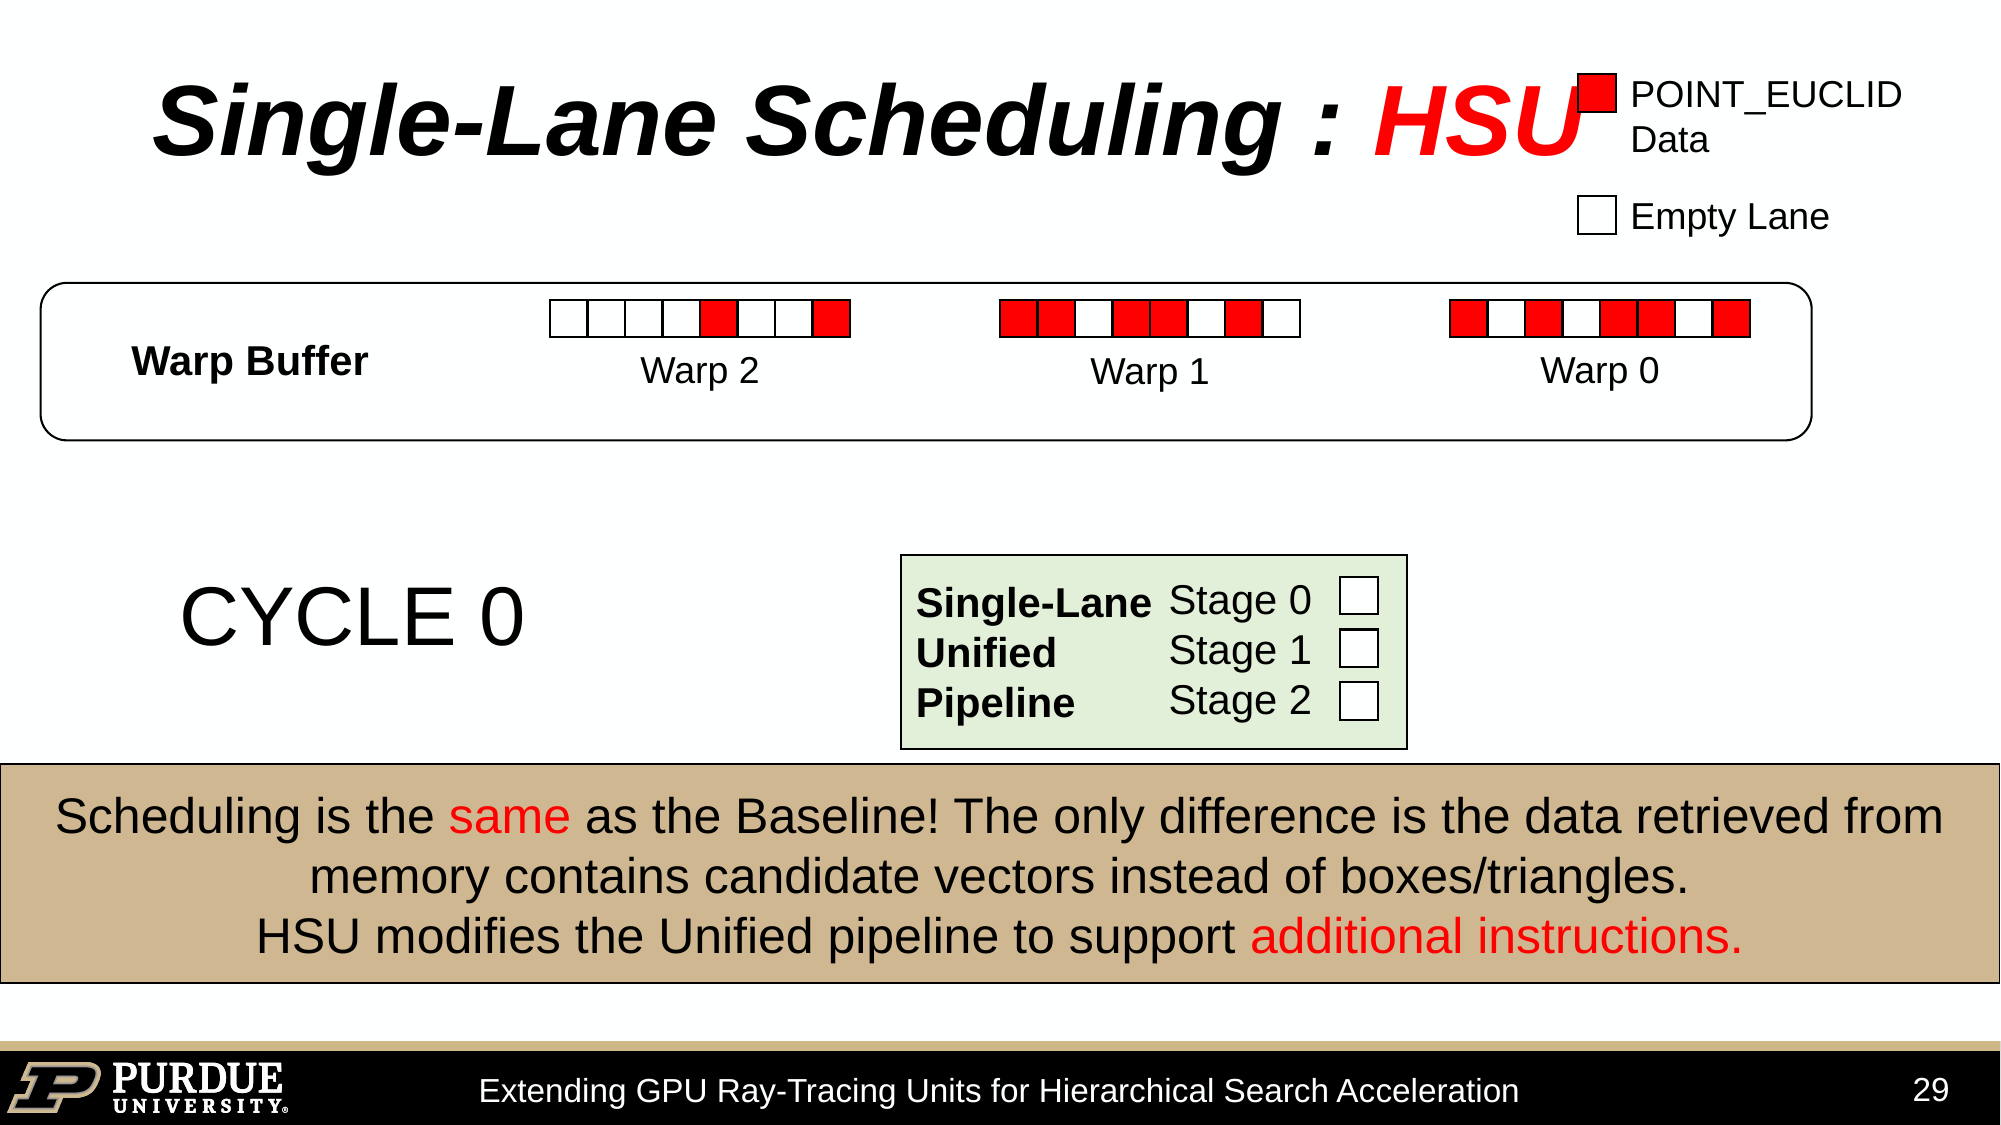

# Single-Lane Scheduling : HSU
POINT_EUCLID Data

Empty Lane

Warp Buffer
Warp 2
Warp 0
Warp 1
CYCLE 0

Stage 0
Stage 1
Stage 2
Single-Lane Unified Pipeline

Scheduling is the same as the Baseline! The only difference is the data retrieved from memory contains candidate vectors instead of boxes/triangles.
HSU modifies the Unified pipeline to support additional instructions.
SM Register File

Result Buffer

29